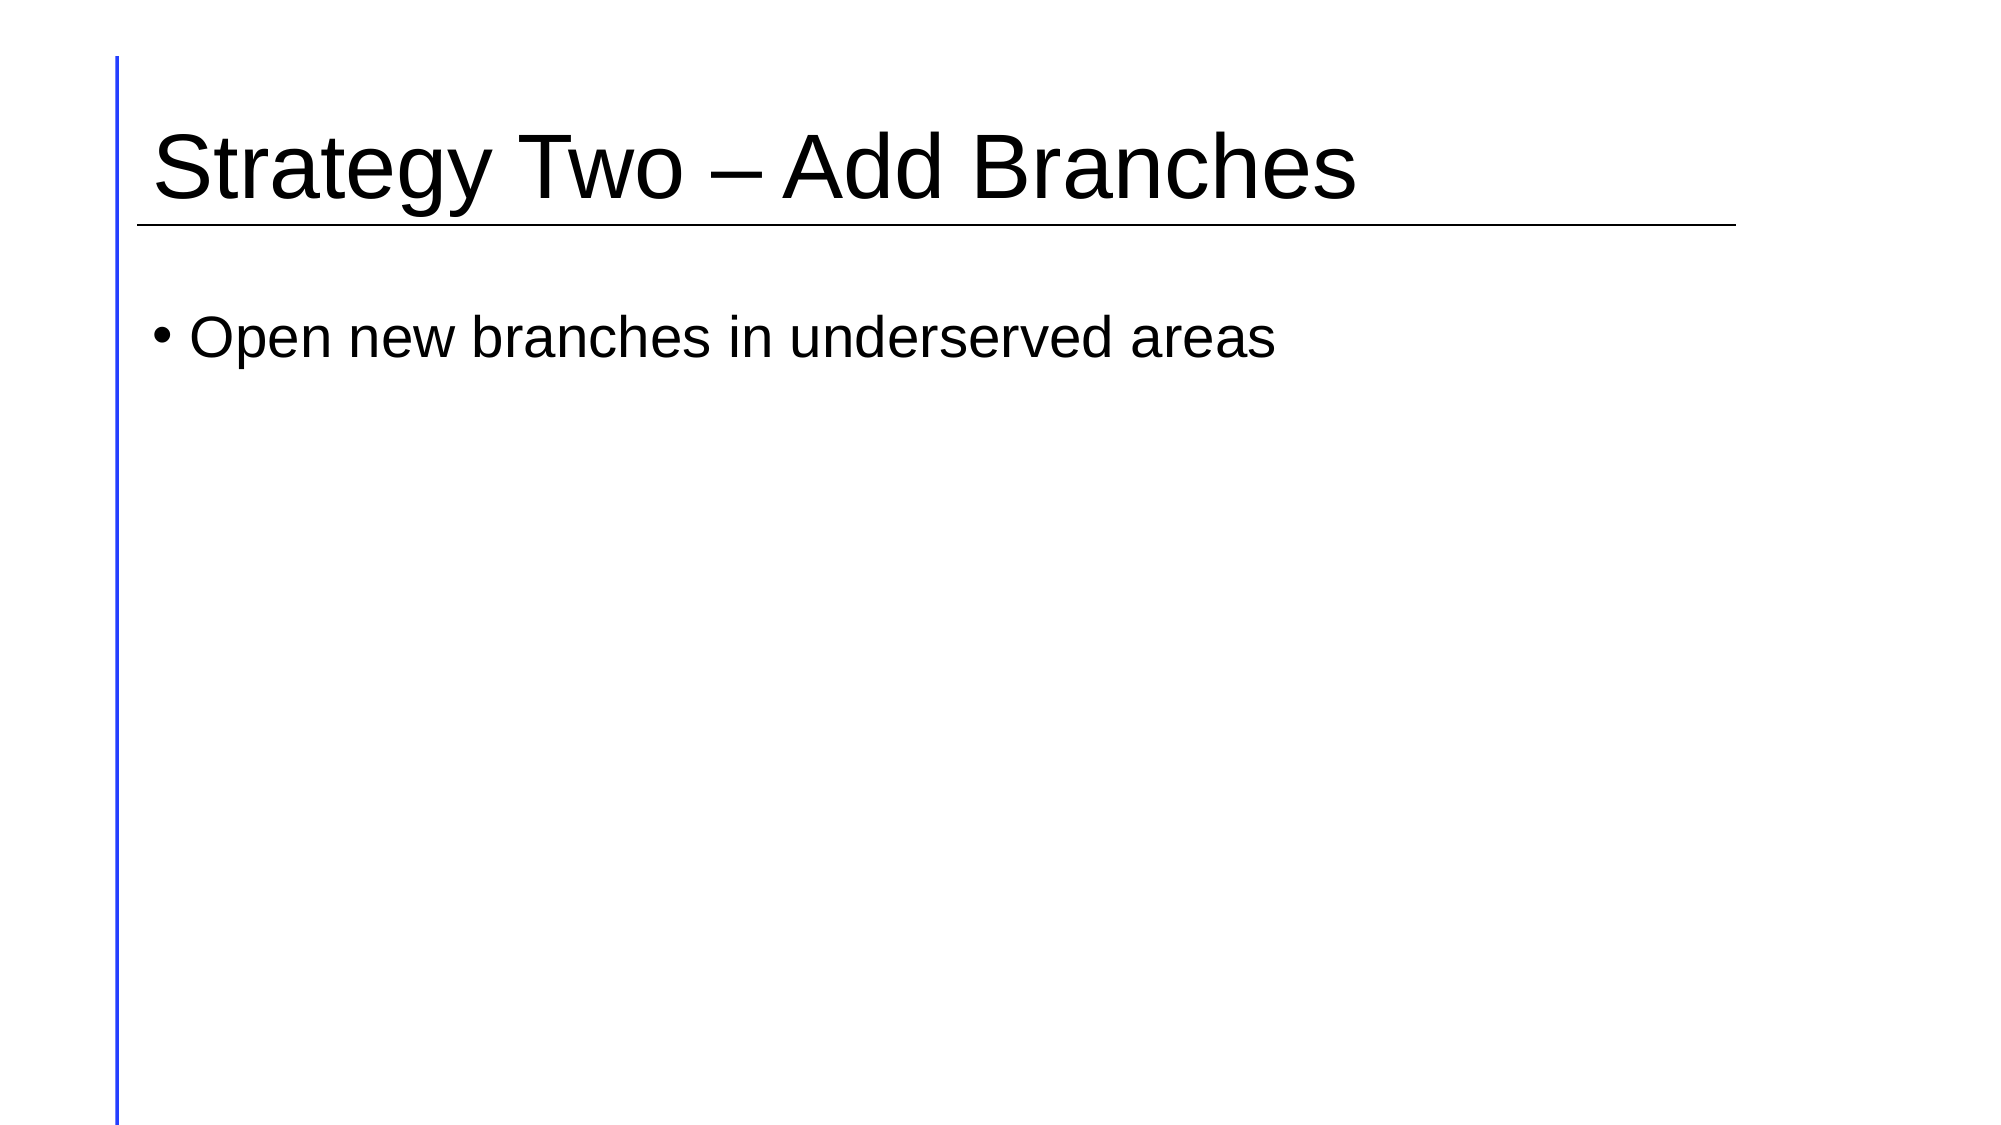

# Strategy Two – Add Branches
Open new branches in underserved areas